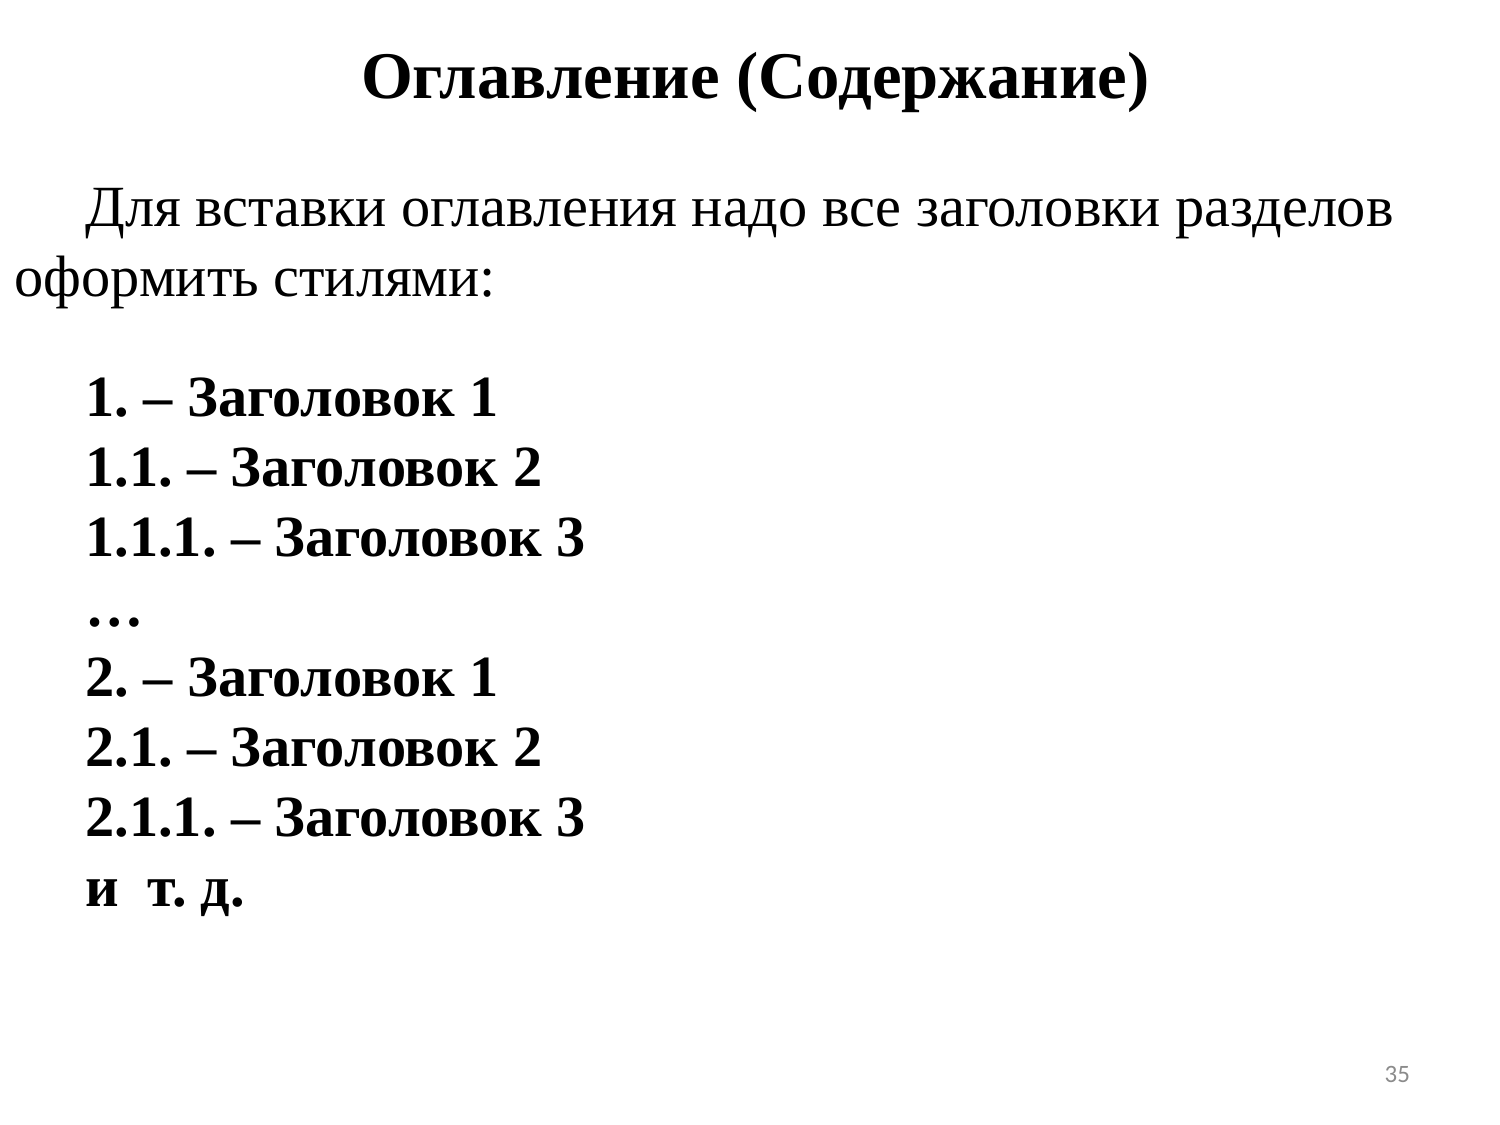

Оглавление (Содержание)
Для вставки оглавления надо все заголовки разделов оформить стилями:

1. – Заголовок 1
1.1. – Заголовок 2
1.1.1. – Заголовок 3
…
2. – Заголовок 1
2.1. – Заголовок 2
2.1.1. – Заголовок 3
и  т. д.

35